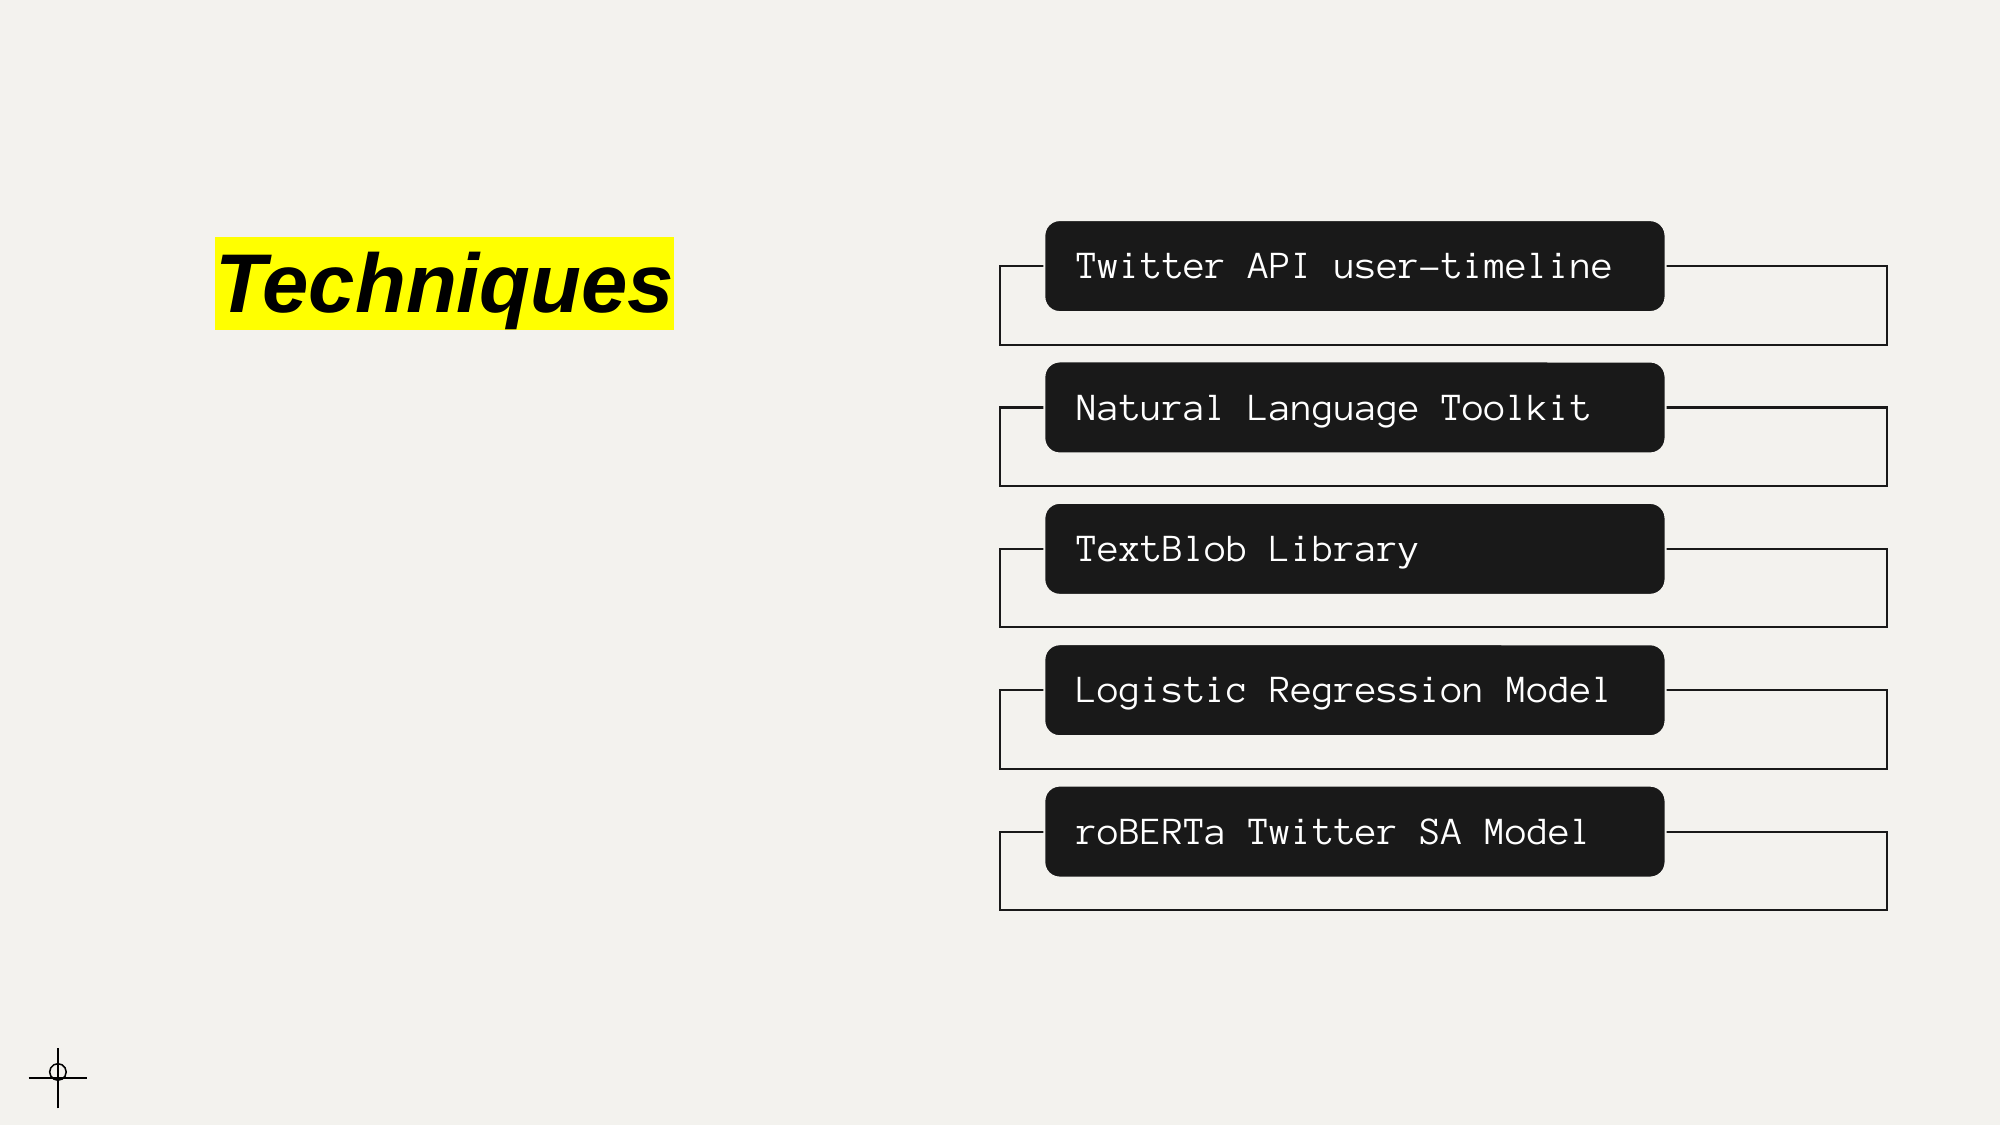

Twitter API user-timeline
Natural Language Toolkit
TextBlob Library
Logistic Regression Model
roBERTa Twitter SA Model
# Techniques